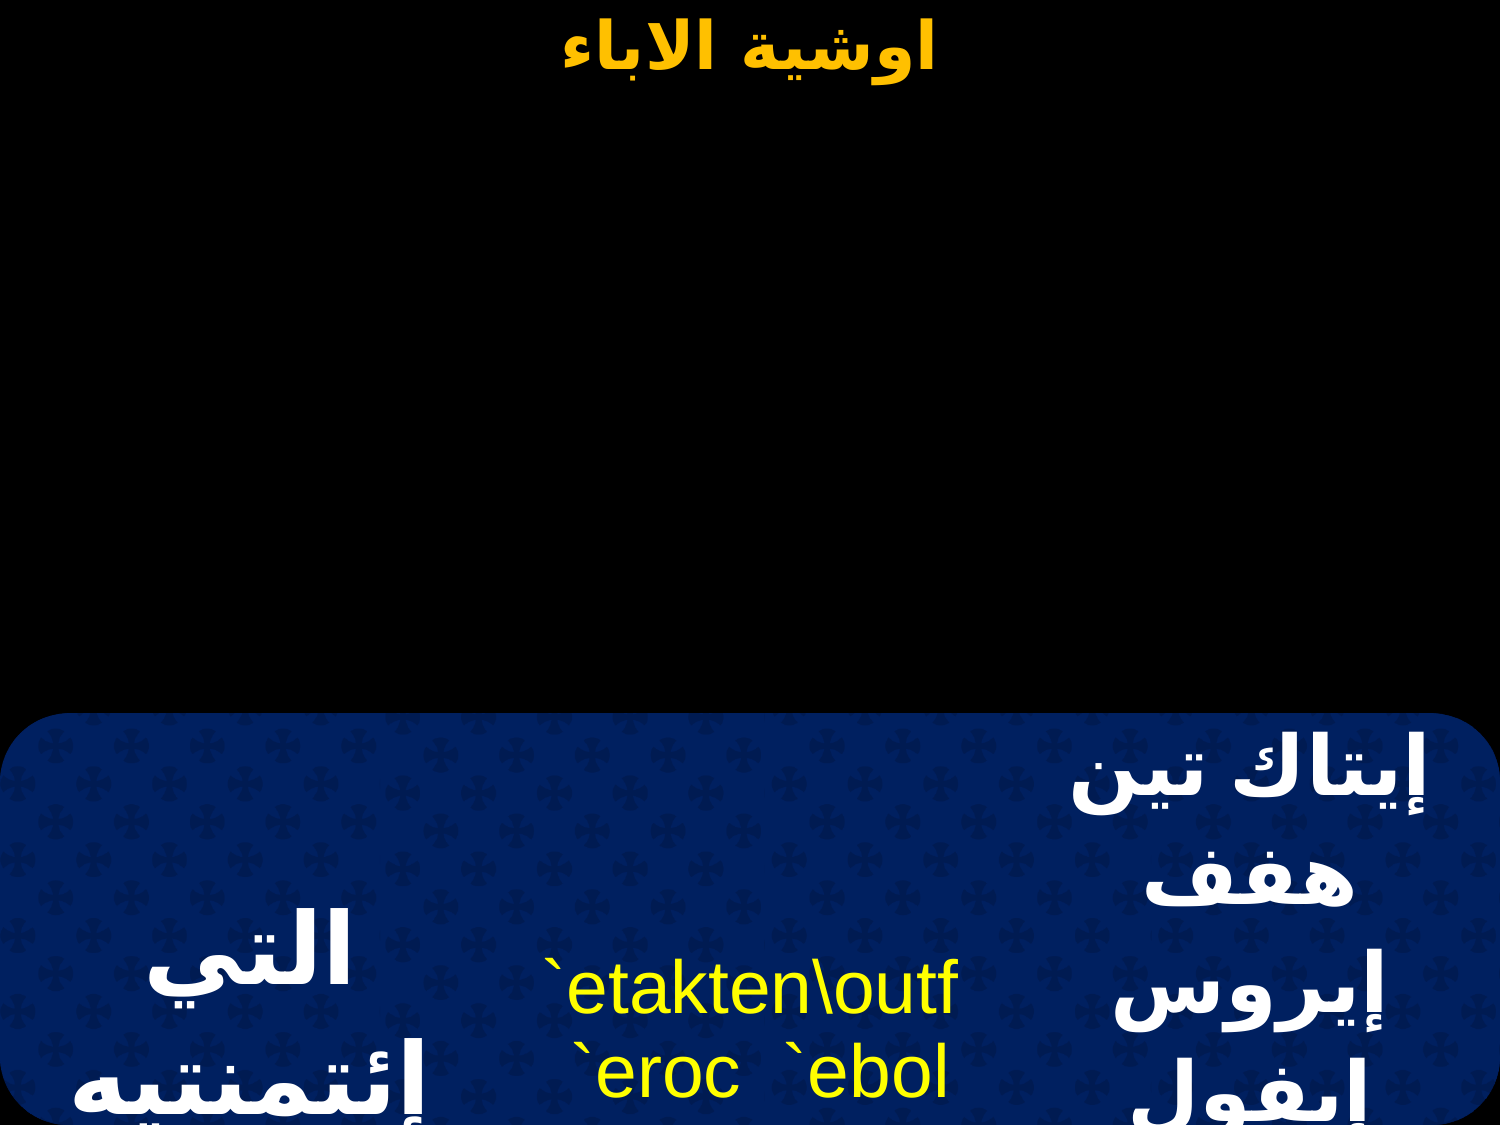

| التي إئتمنتيه عليها من قبلك | `etakten\outf `eroc `ebol \itotk `mmetarxh`ereuc | إيتاك تين هفف إيروس إيفول هيططك إمميت أرشي إريفس |
| --- | --- | --- |